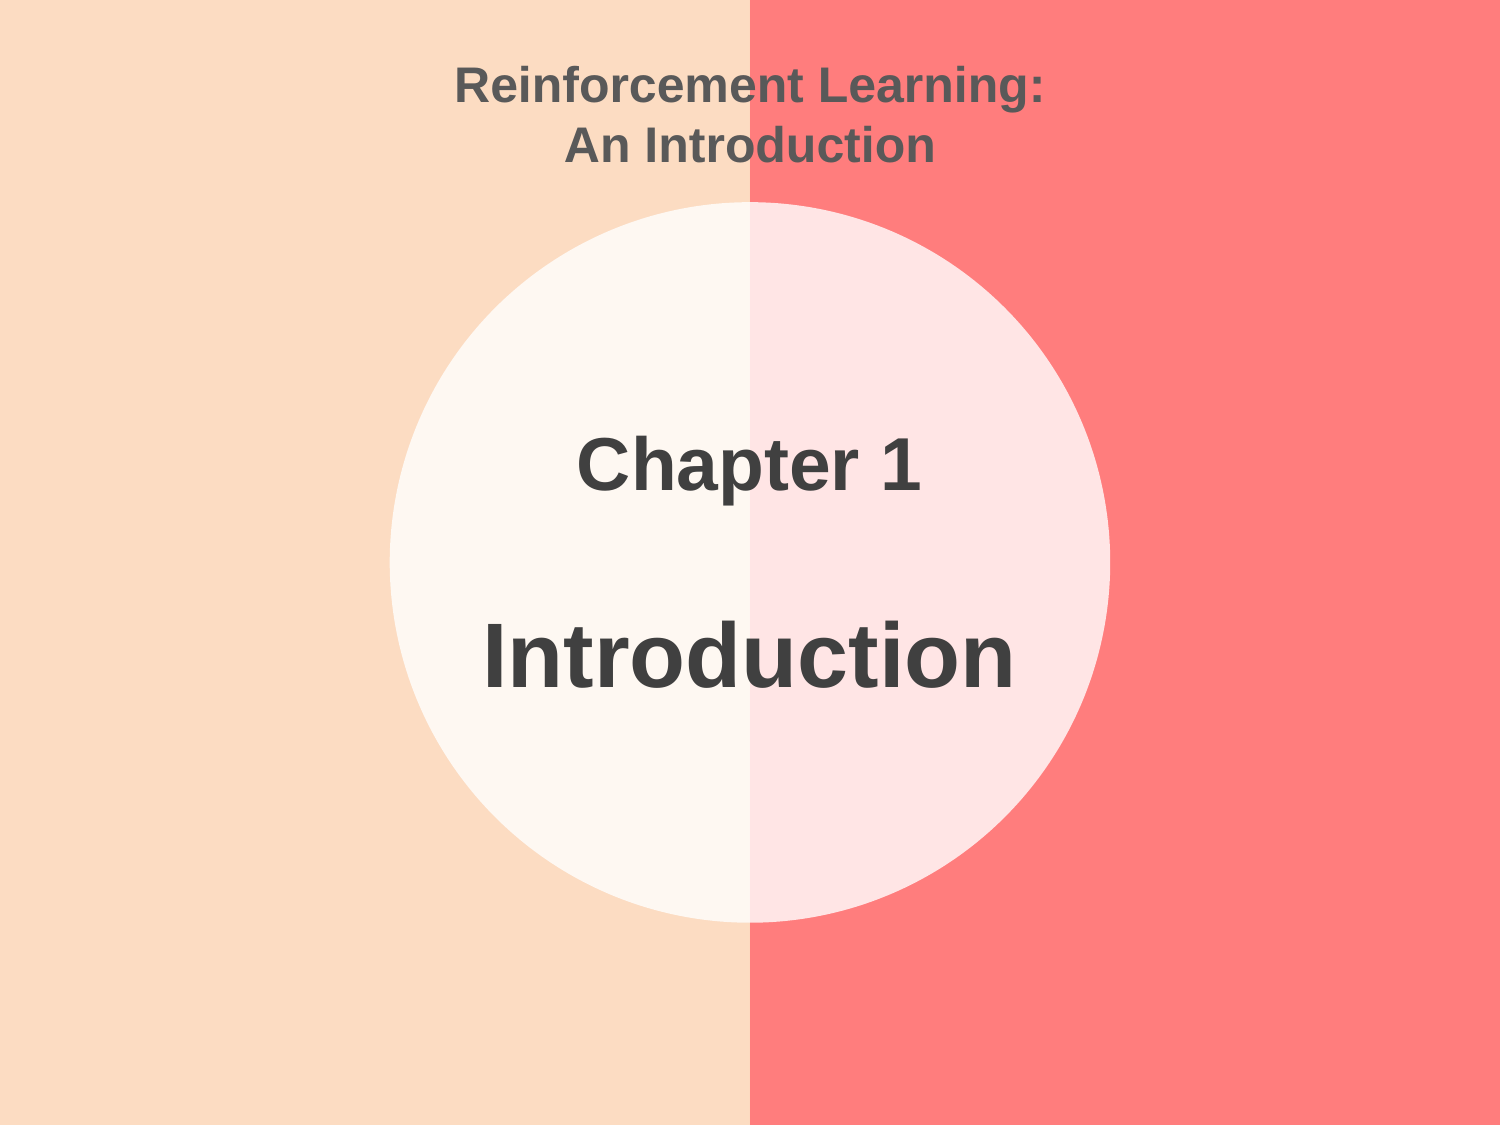

Reinforcement Learning: An Introduction

Chapter 1

Introduction